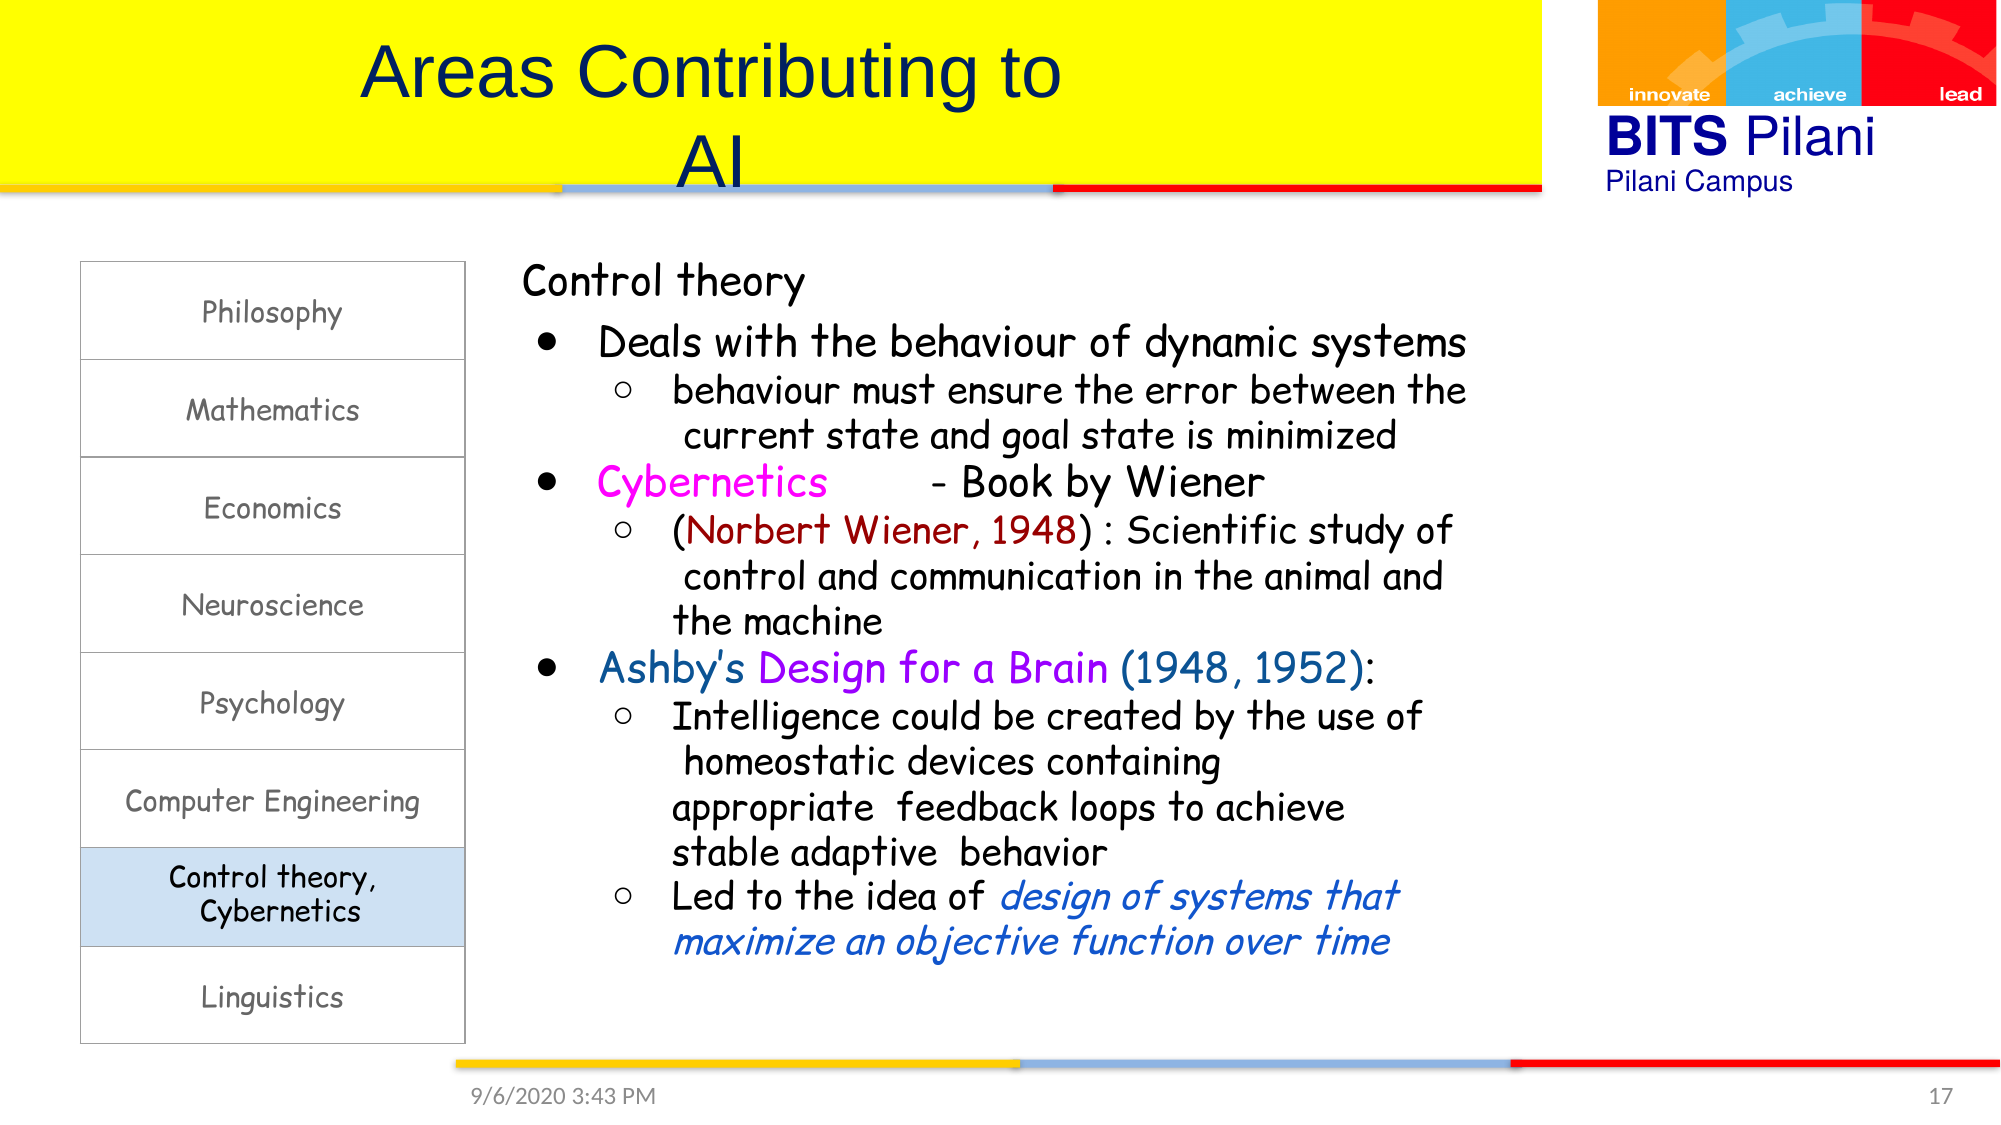

# Areas Contributing to AI
Control theory
Deals with the behaviour of dynamic systems
behaviour must ensure the error between the  current state and goal state is minimized
Cybernetics	- Book by Wiener
(Norbert Wiener, 1948) : Scientific study of  control and communication in the animal and  the machine
Ashby’s Design for a Brain (1948, 1952):
Intelligence could be created by the use of  homeostatic devices containing appropriate  feedback loops to achieve stable adaptive  behavior
Led to the idea of design of systems that
maximize an objective function over time
| Philosophy |
| --- |
| Mathematics |
| Economics |
| Neuroscience |
| Psychology |
| Computer Engineering |
| Control theory, Cybernetics |
| Linguistics |
9/6/2020 3:43 PM
17